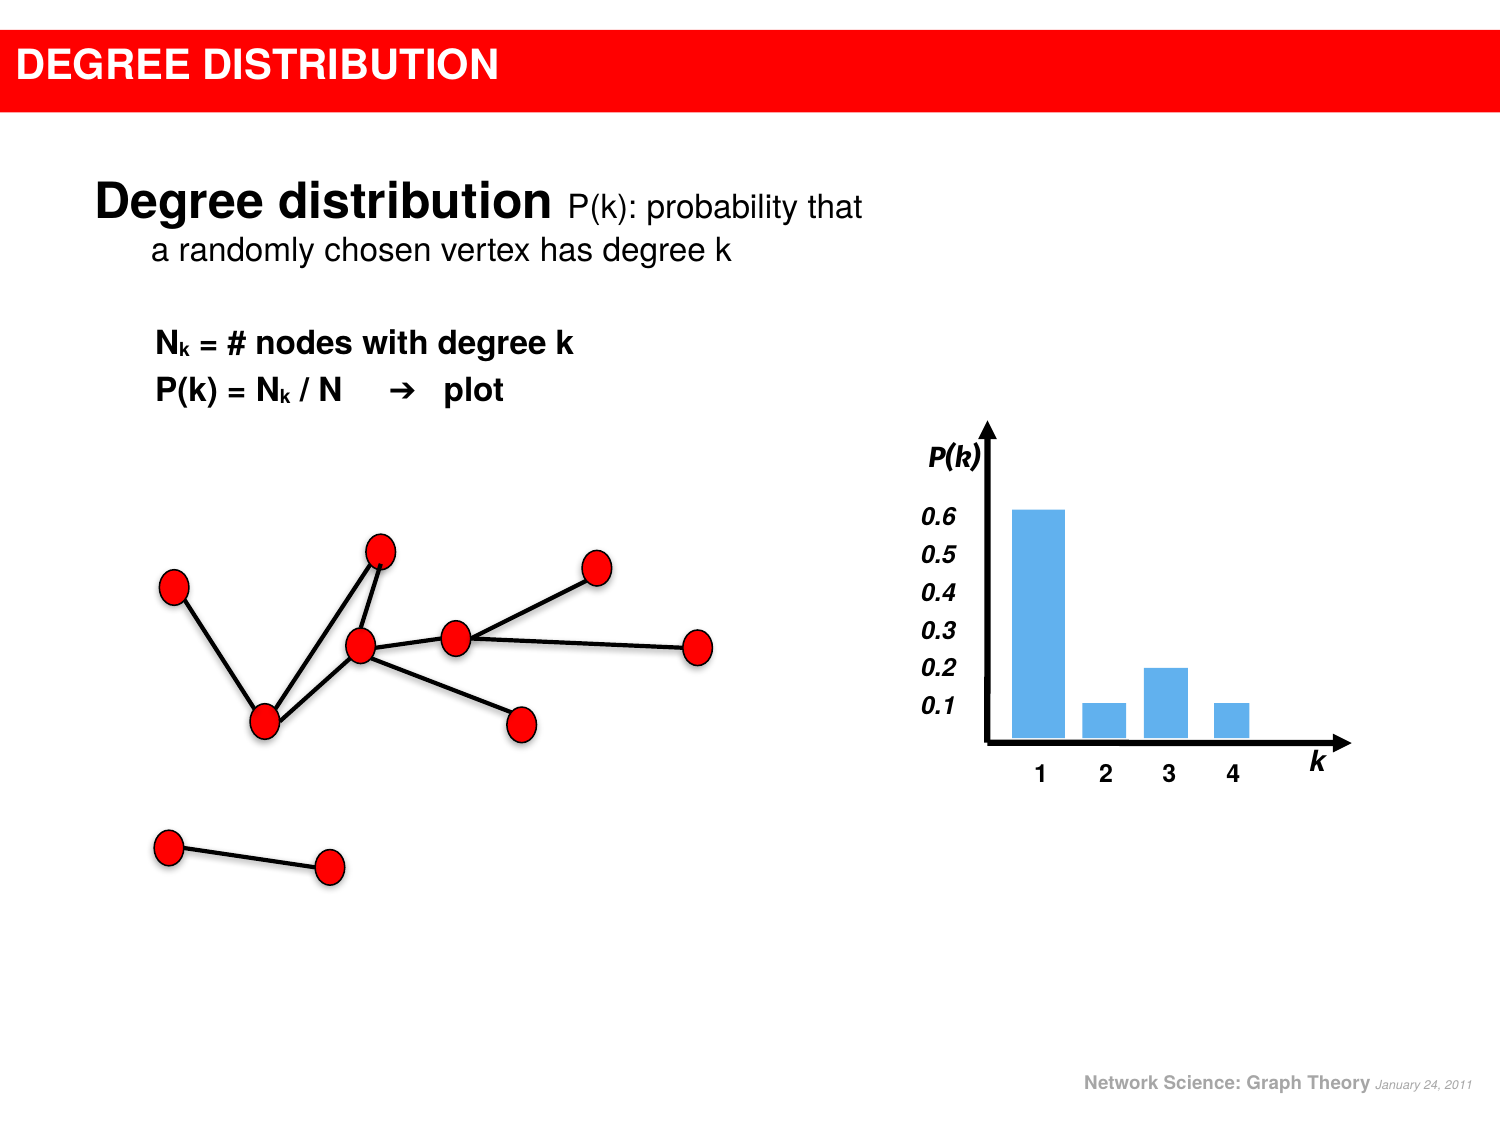

DEGREE DISTRIBUTION
Degree distribution P(k): probability that
a randomly chosen vertex has degree k

Nk = # nodes with degree k
P(k) = Nk / N     ➔   plot

P(k)

k
0.6

0.5
0.4
0.3
0.2

0.1

1
2
3
4
Network Science: Graph Theory January 24, 2011